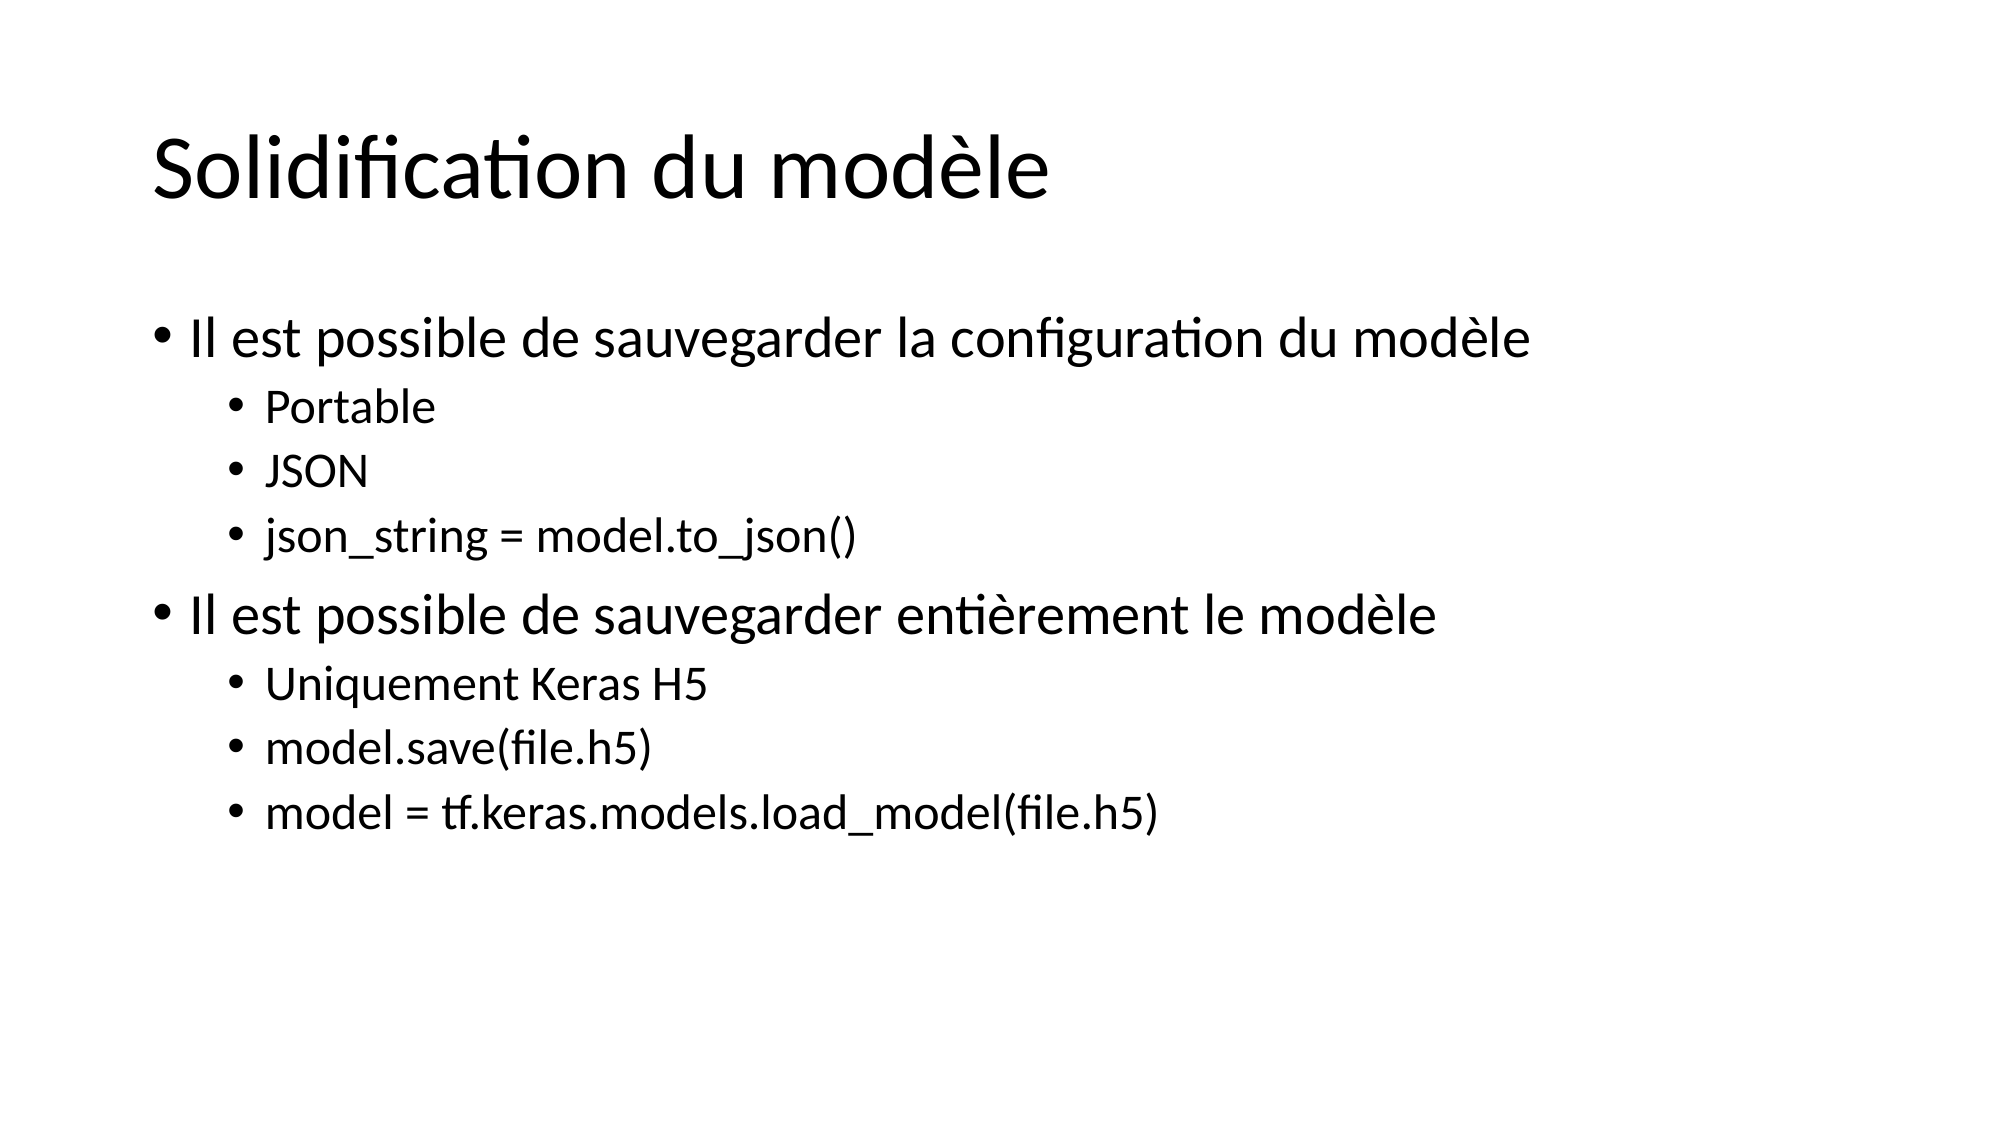

# Solidification du modèle
Il est possible de sauvegarder la configuration du modèle
Portable
JSON
json_string = model.to_json()
Il est possible de sauvegarder entièrement le modèle
Uniquement Keras H5
model.save(file.h5)
model = tf.keras.models.load_model(file.h5)